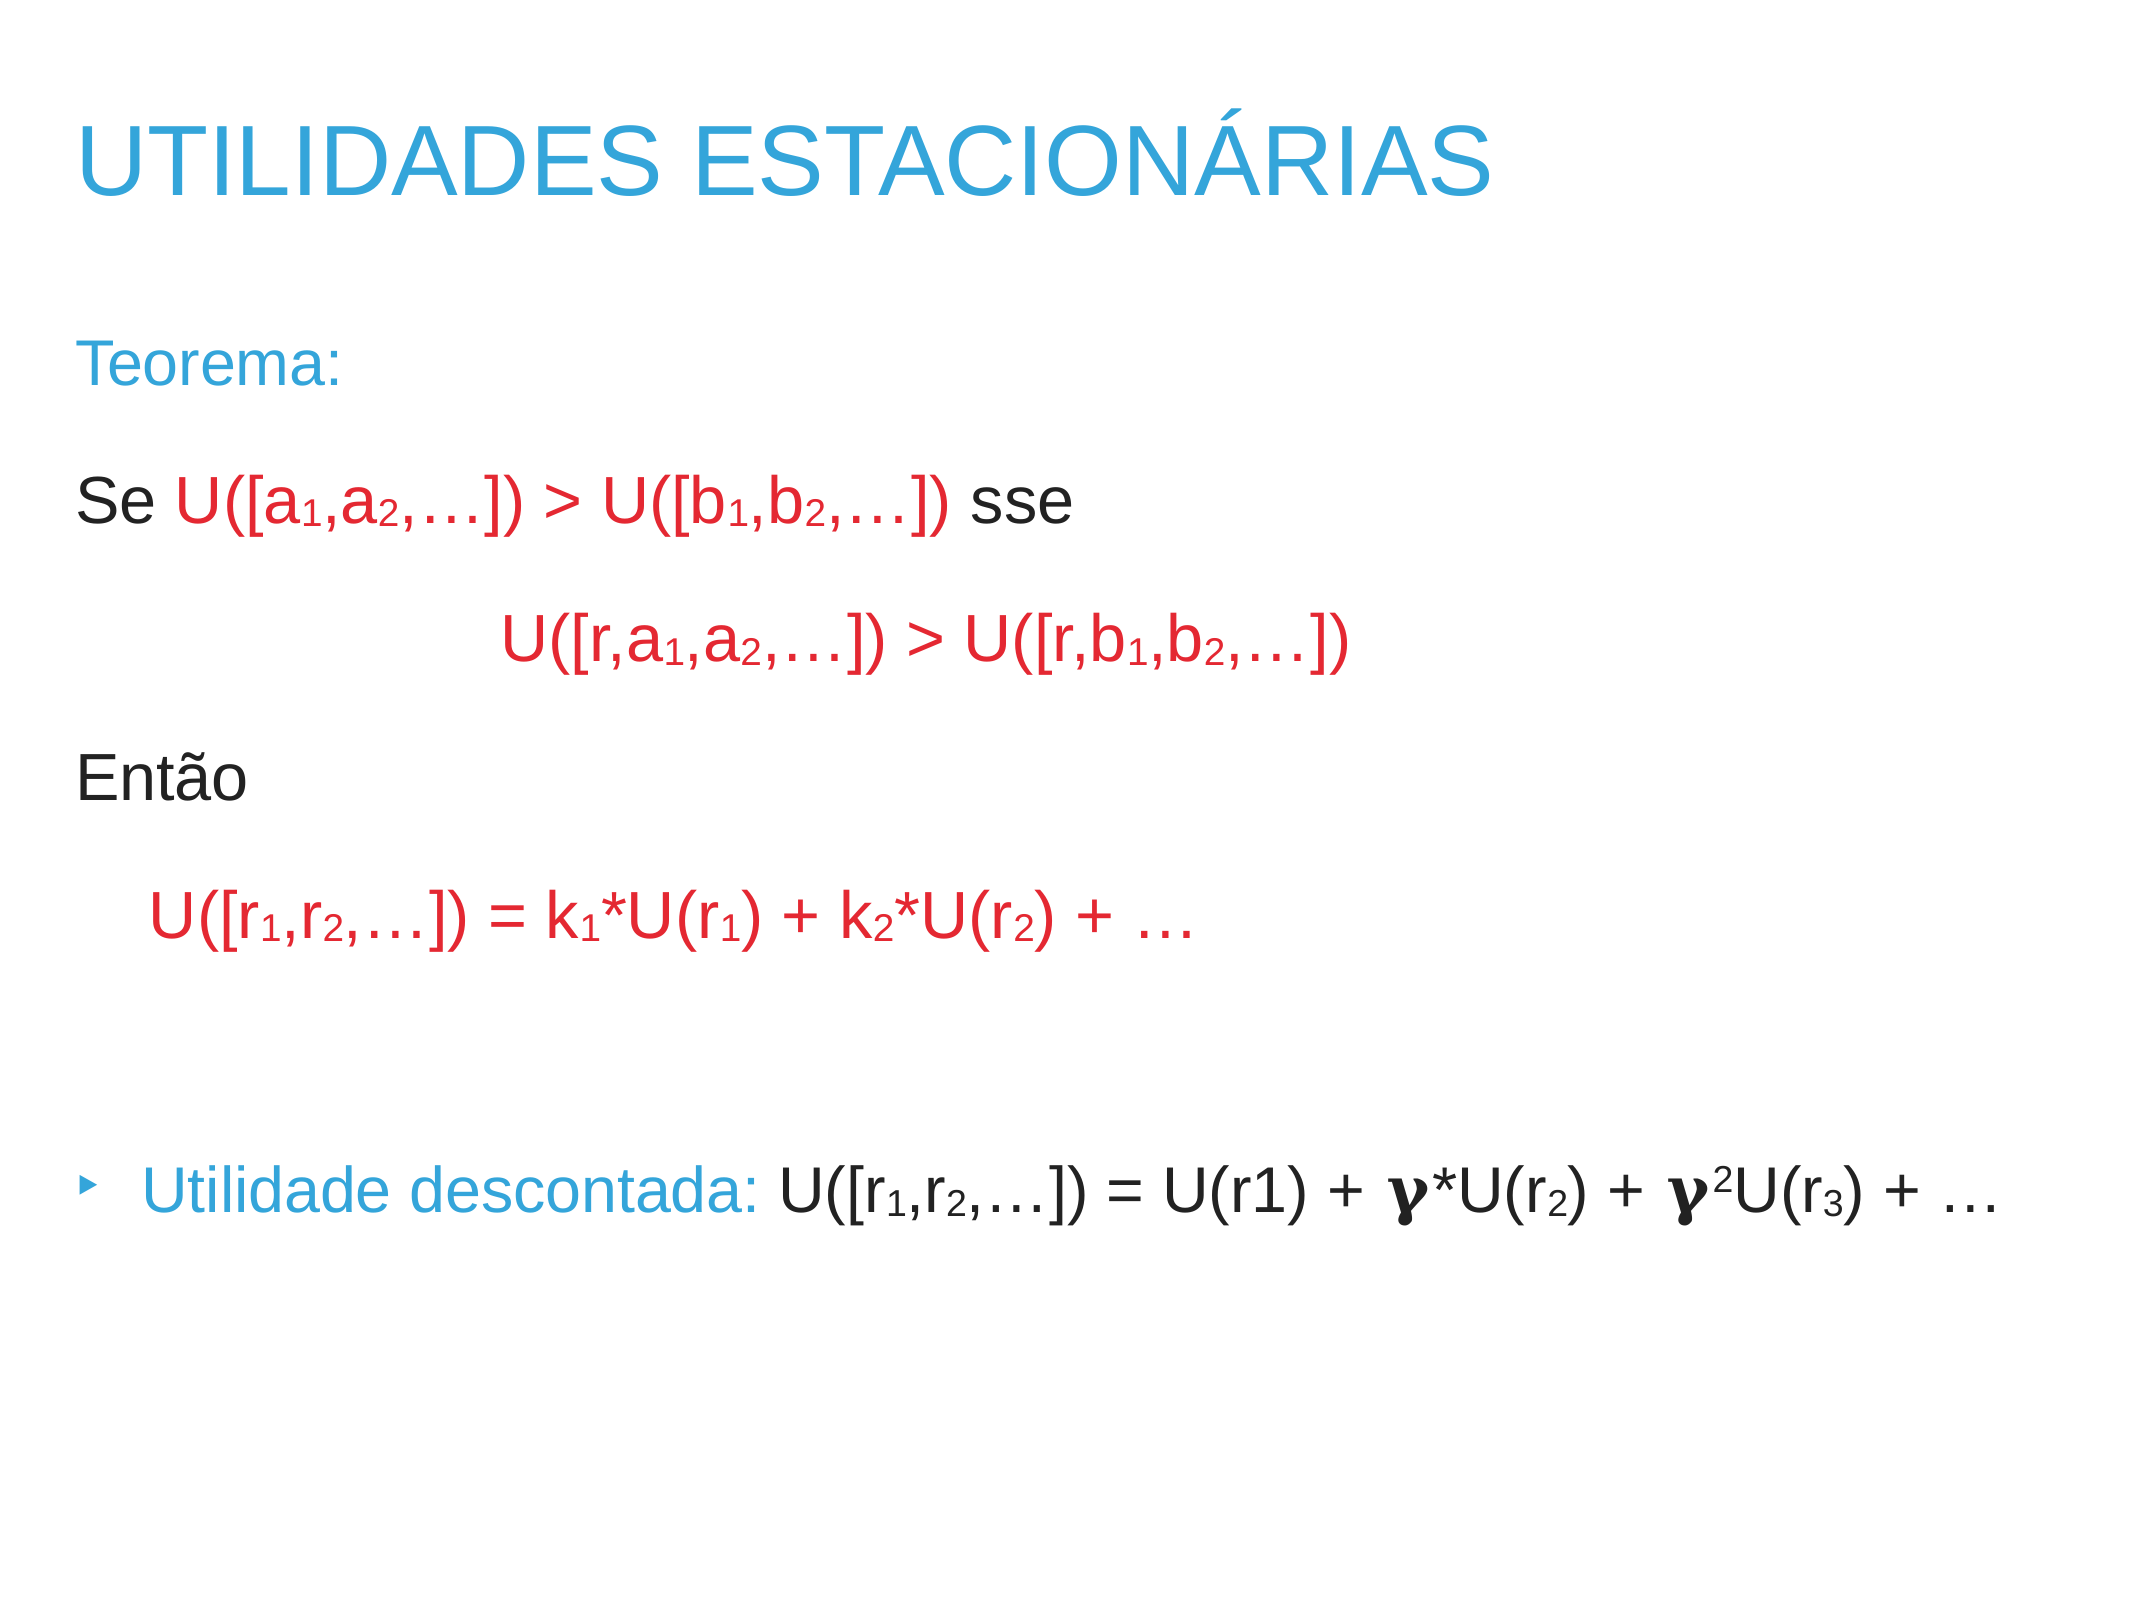

utilidades estacionárias
Teorema:
Se U([a1,a2,…]) > U([b1,b2,…]) sse
                       U([r,a1,a2,…]) > U([r,b1,b2,…])
Então
    U([r1,r2,…]) = k1*U(r1) + k2*U(r2) + …

Utilidade descontada: U([r1,r2,…]) = U(r1) + 𝛄*U(r2) + 𝛄2U(r3) + …